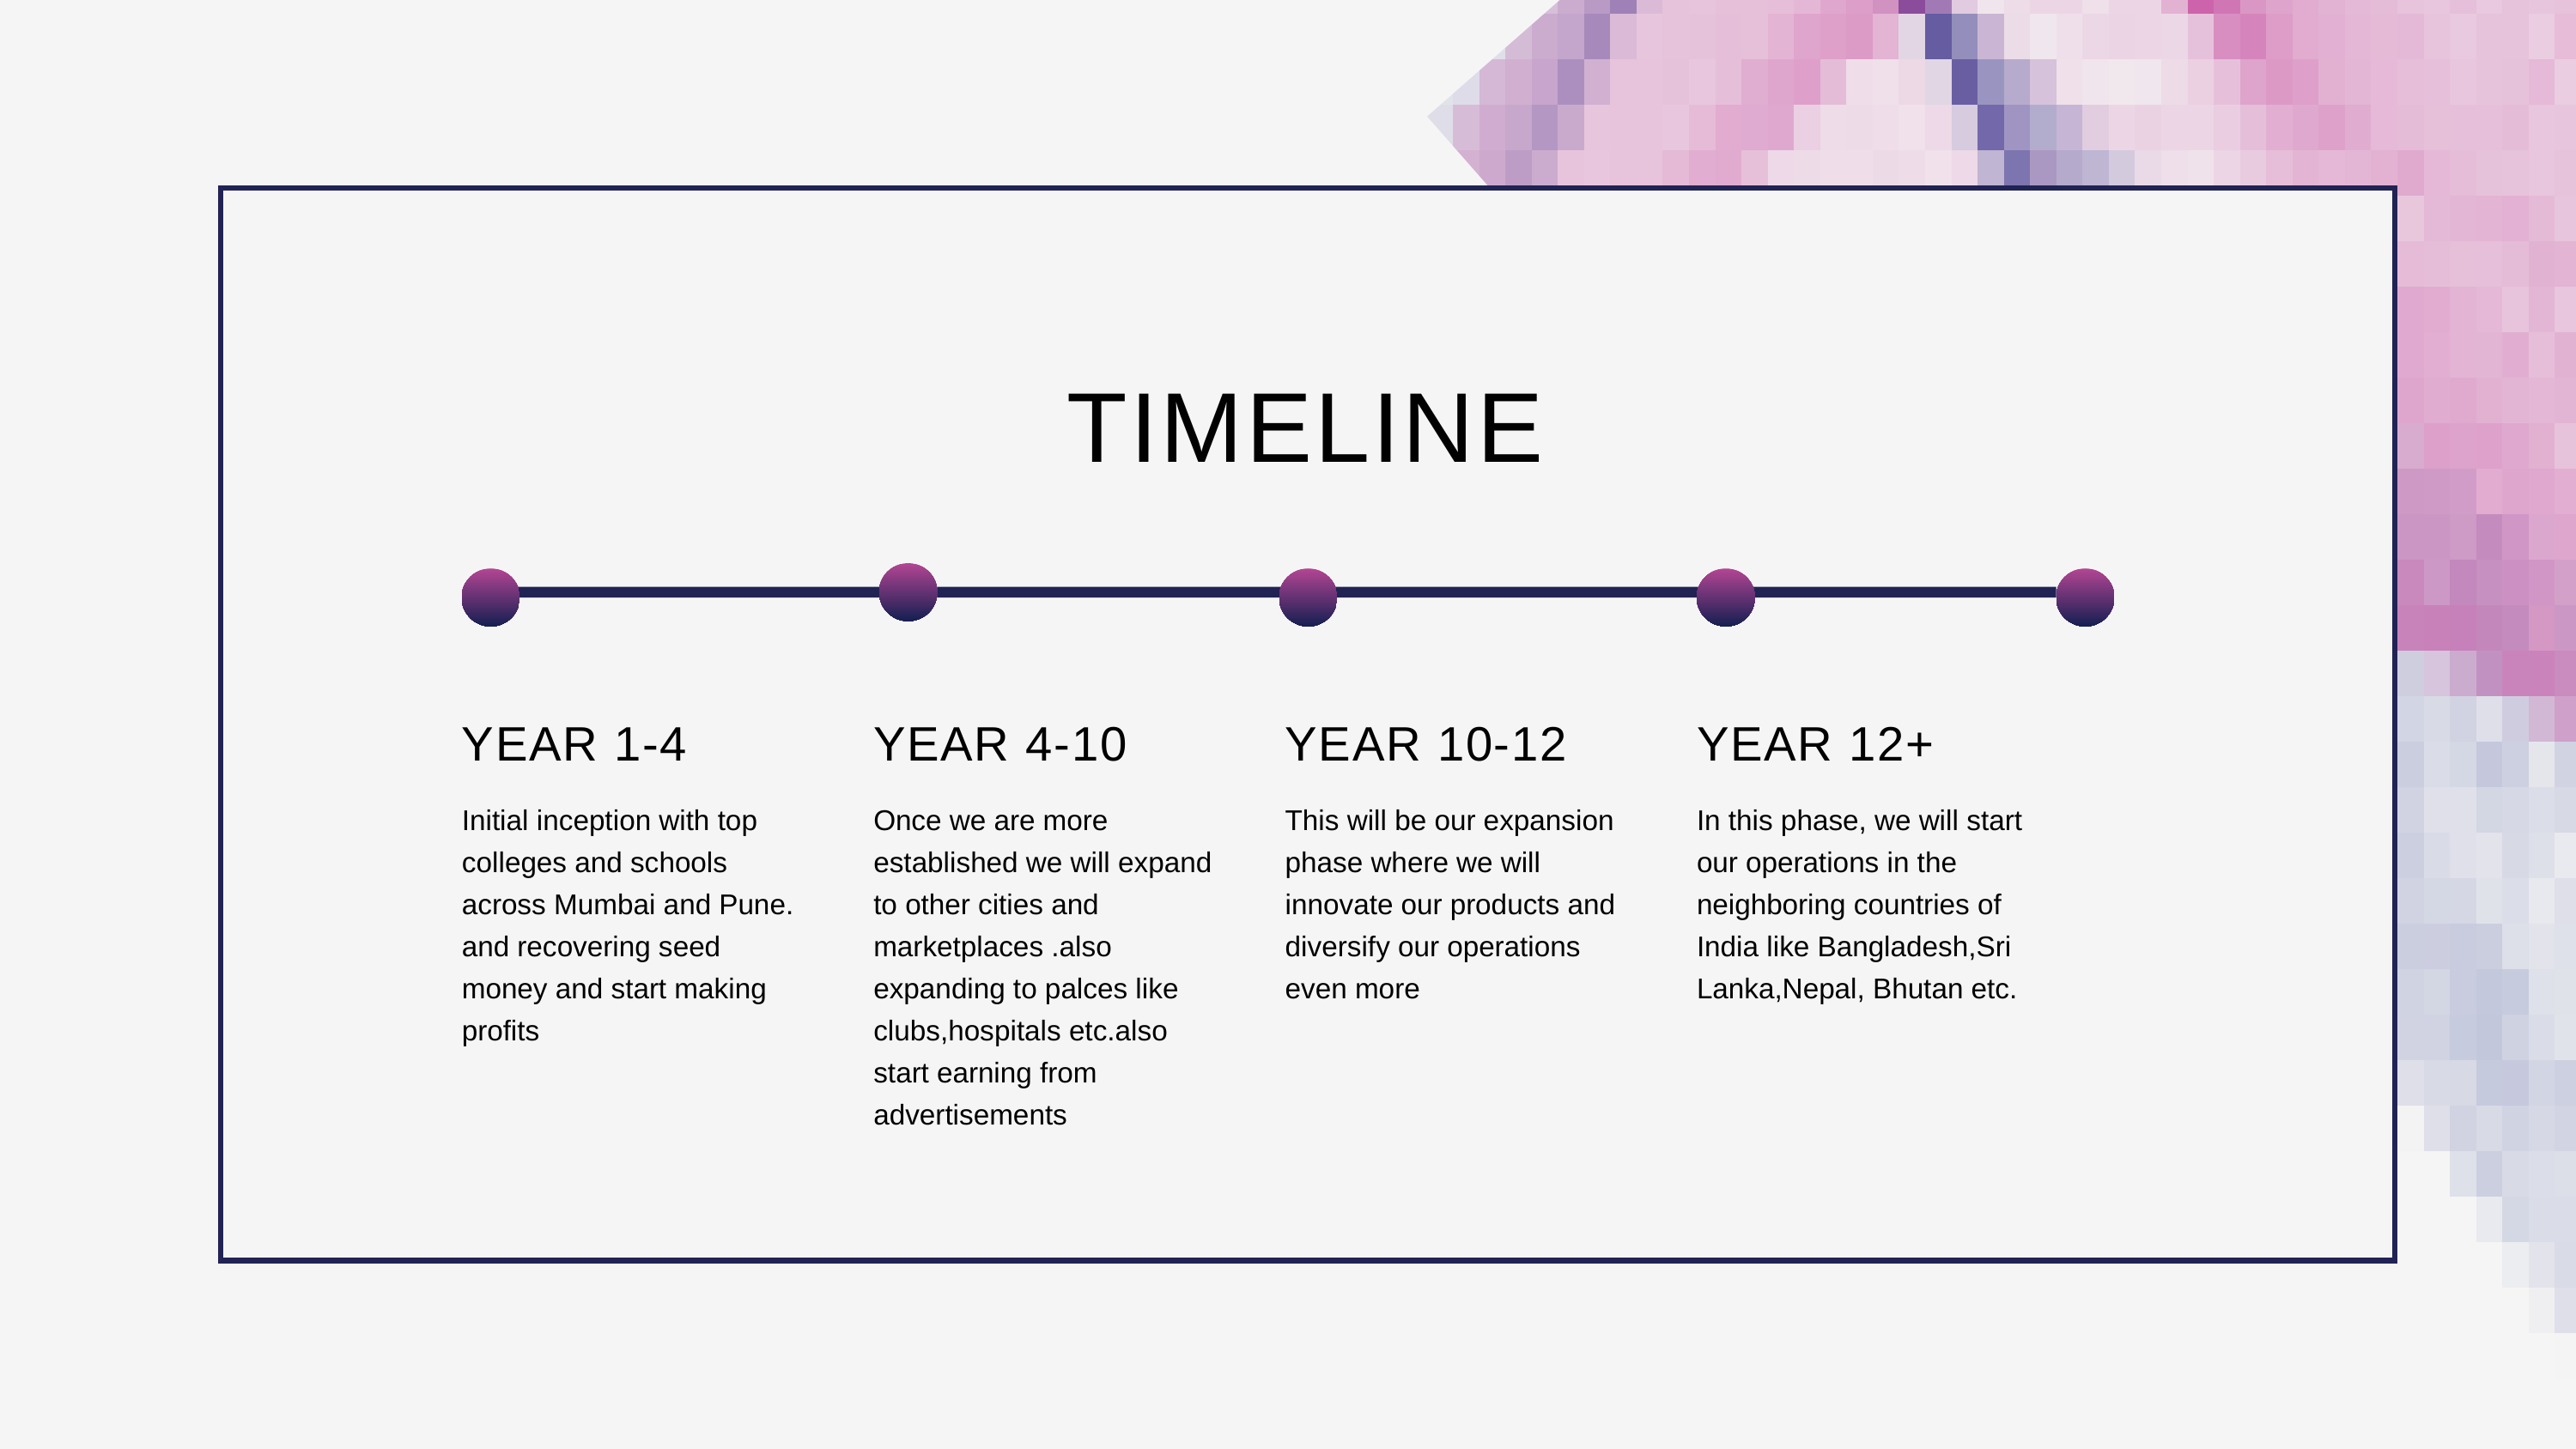

TIMELINE

YEAR 1-4
YEAR 4-10
YEAR 10-12
YEAR 12+
Initial inception with top colleges and schools across Mumbai and Pune. and recovering seed money and start making profits
Once we are more established we will expand to other cities and marketplaces .also expanding to palces like clubs,hospitals etc.also start earning from advertisements
This will be our expansion phase where we will innovate our products and diversify our operations even more
In this phase, we will start our operations in the neighboring countries of India like Bangladesh,Sri Lanka,Nepal, Bhutan etc.